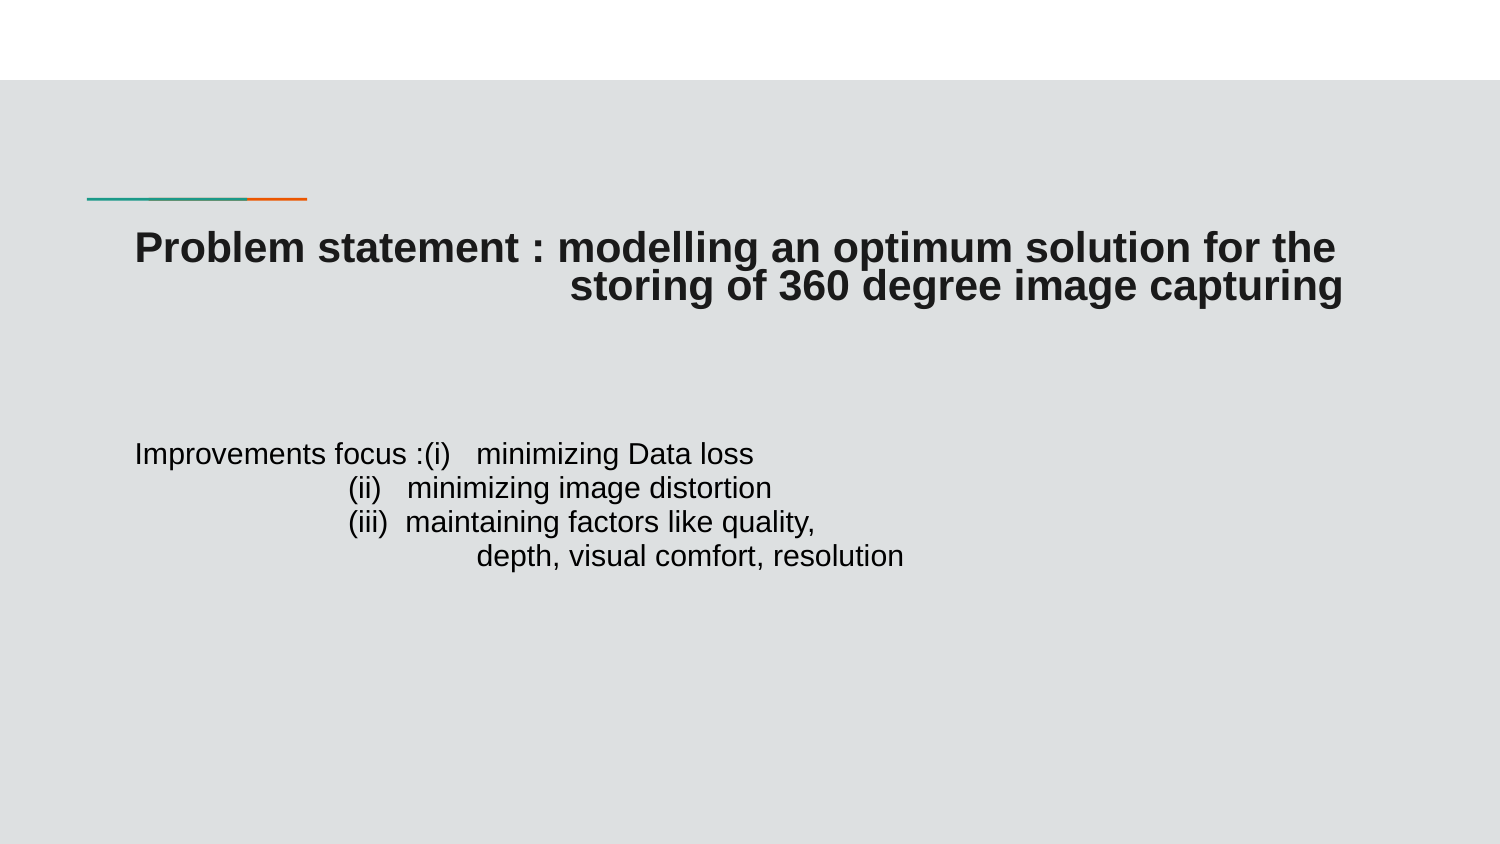

# Problem statement : modelling an optimum solution for the
storing of 360 degree image capturing

Improvements focus :(i)   minimizing Data loss
			        (ii)   minimizing image distortion
			        (iii)  maintaining factors like quality,
      depth, visual comfort, resolution